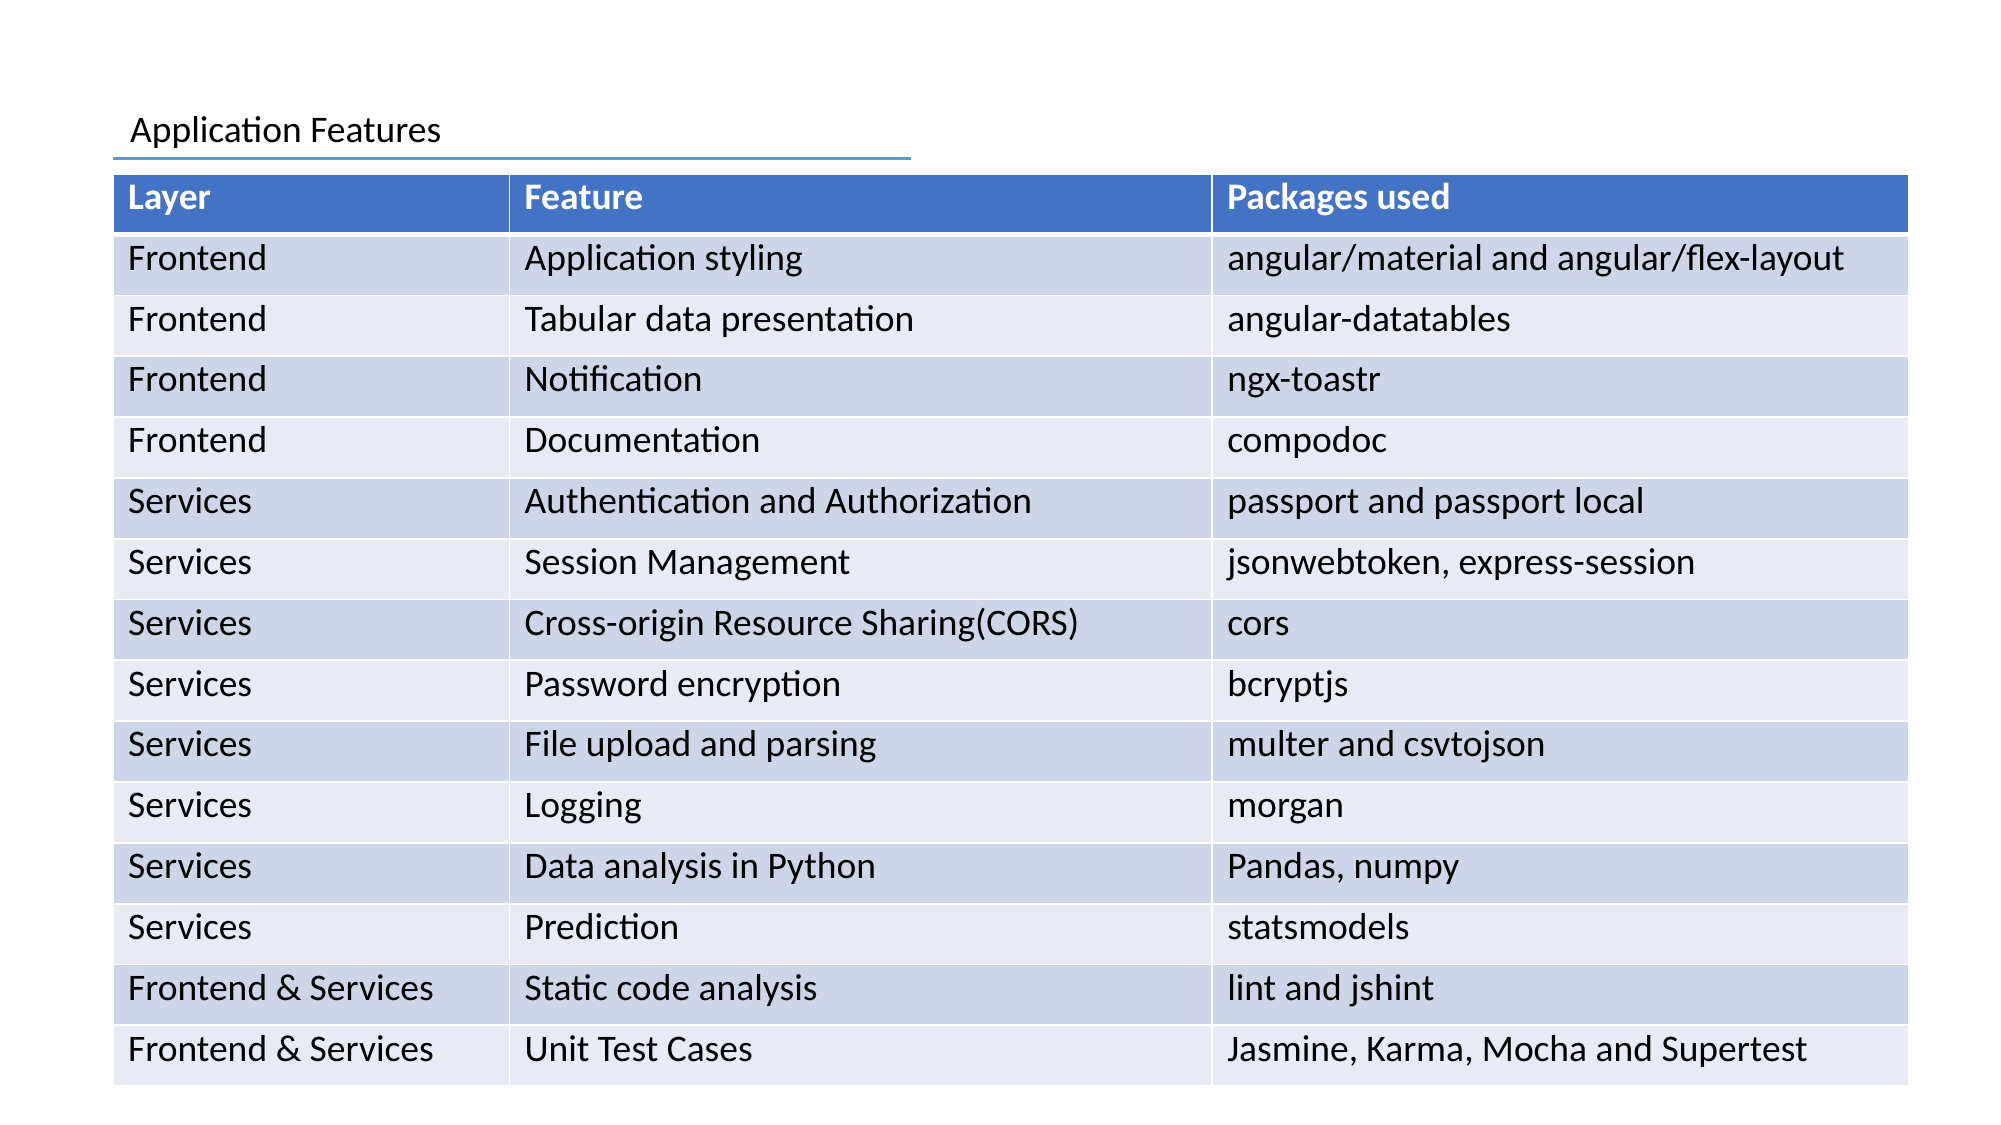

Application Features
| Layer | Feature | Packages used |
| --- | --- | --- |
| Frontend | Application styling | angular/material and angular/flex-layout |
| Frontend | Tabular data presentation | angular-datatables |
| Frontend | Notification | ngx-toastr |
| Frontend | Documentation | compodoc |
| Services | Authentication and Authorization | passport and passport local |
| Services | Session Management | jsonwebtoken, express-session |
| Services | Cross-origin Resource Sharing(CORS) | cors |
| Services | Password encryption | bcryptjs |
| Services | File upload and parsing | multer and csvtojson |
| Services | Logging | morgan |
| Services | Data analysis in Python | Pandas, numpy |
| Services | Prediction | statsmodels |
| Frontend & Services | Static code analysis | lint and jshint |
| Frontend & Services | Unit Test Cases | Jasmine, Karma, Mocha and Supertest |